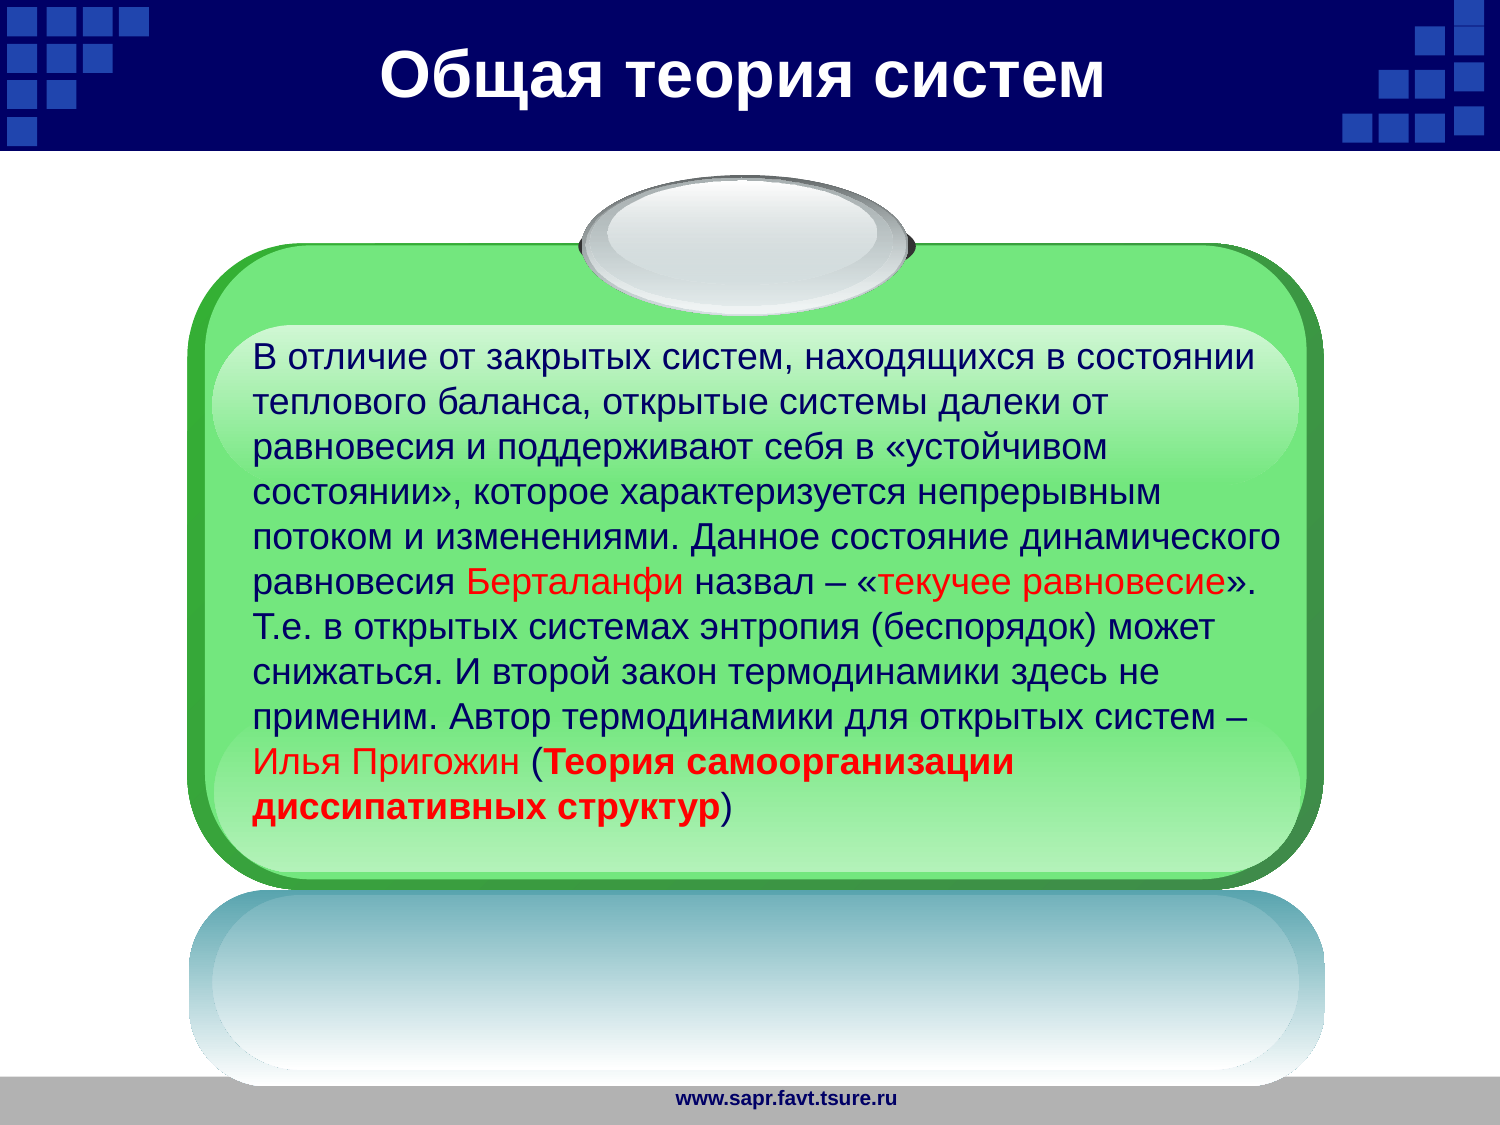

Общая теория систем

В отличие от закрытых систем, находящихся в состоянии теплового баланса, открытые системы далеки от равновесия и поддерживают себя в «устойчивом состоянии», которое характеризуется непрерывным потоком и изменениями. Данное состояние динамического равновесия Берталанфи назвал – «текучее равновесие». Т.е. в открытых системах энтропия (беспорядок) может снижаться. И второй закон термодинамики здесь не применим. Автор термодинамики для открытых систем – Илья Пригожин (Теория самоорганизации диссипативных структур)
www.sapr.favt.tsure.ru